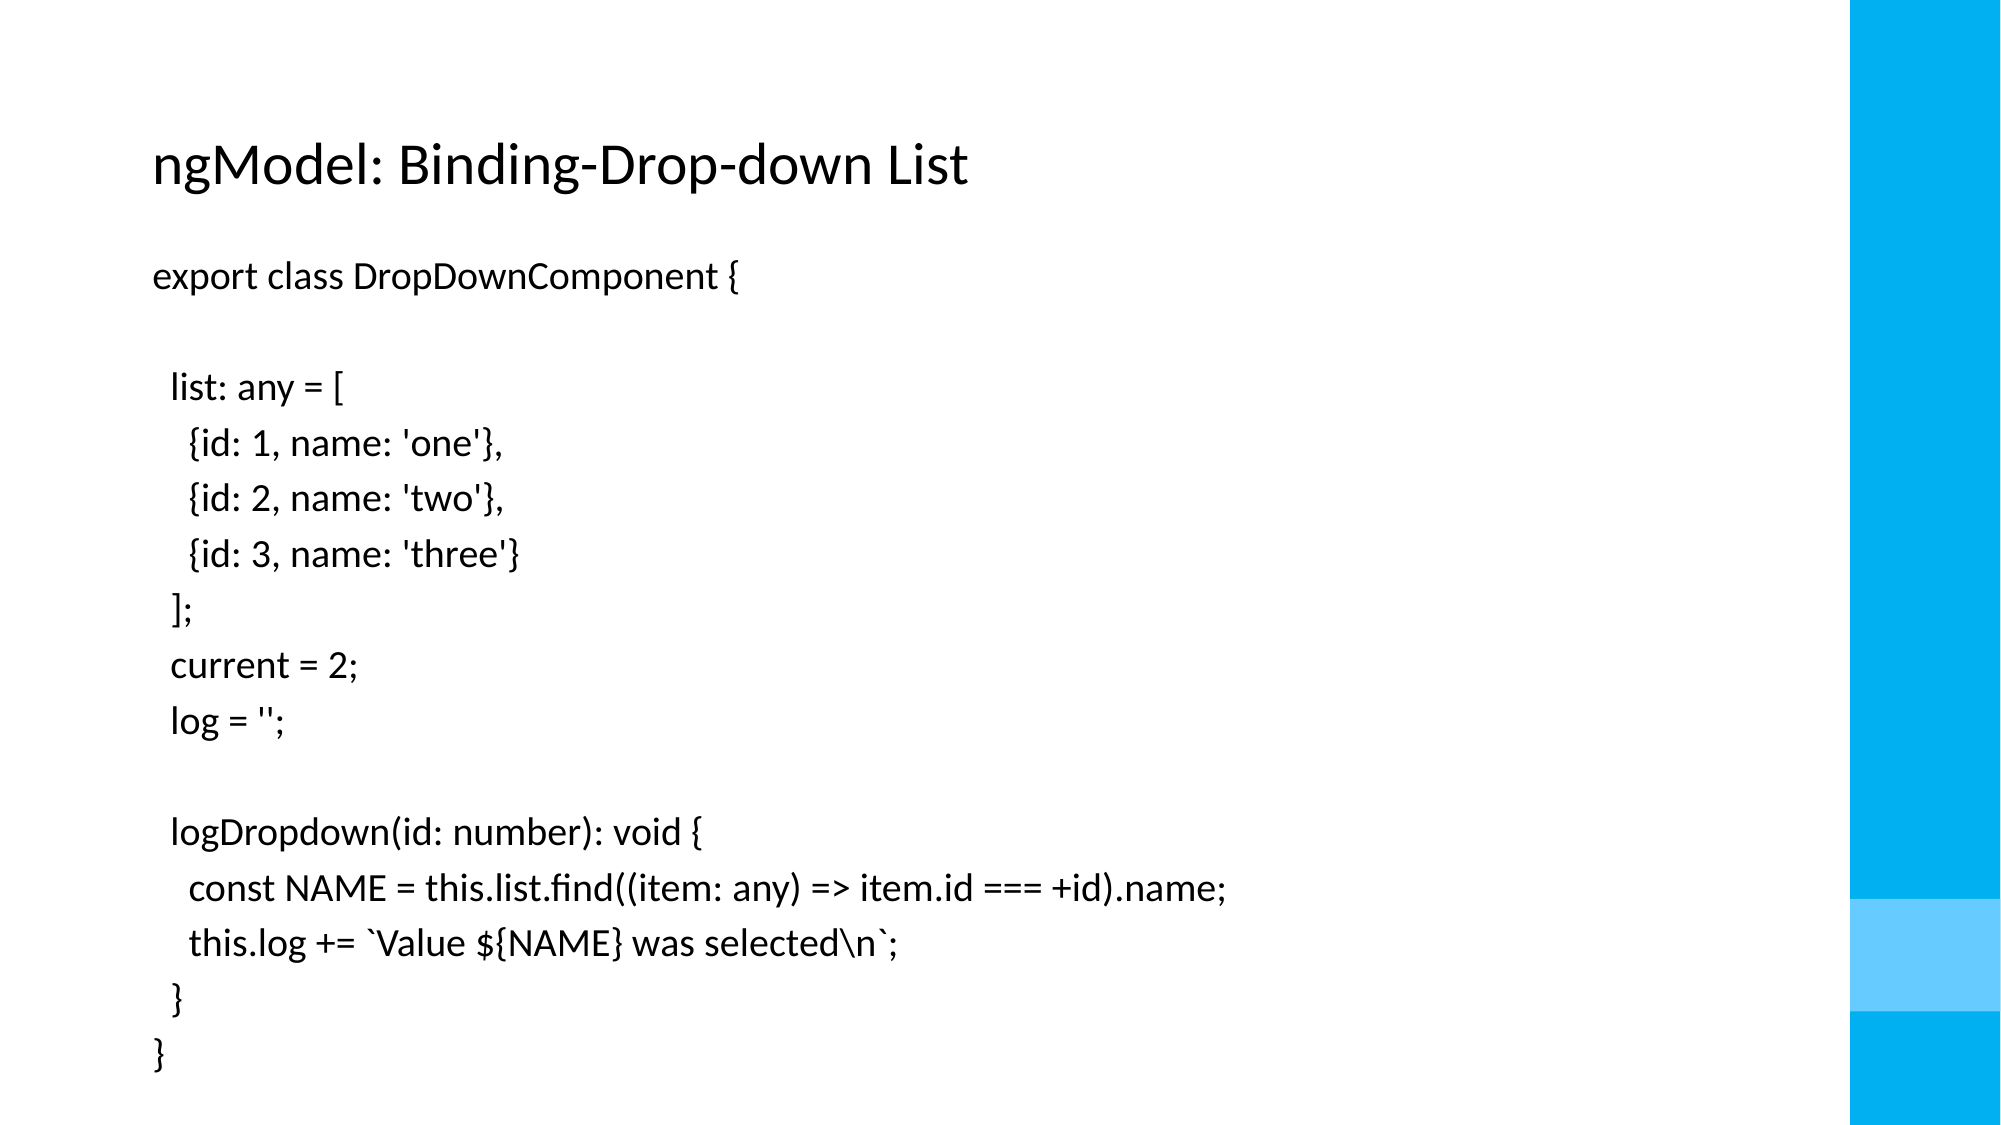

# ngModel: Binding-Drop-down List
export class DropDownComponent {

  list: any = [
    {id: 1, name: 'one'},
    {id: 2, name: 'two'},
    {id: 3, name: 'three'}
  ];
  current = 2;
  log = '';

  logDropdown(id: number): void {
    const NAME = this.list.find((item: any) => item.id === +id).name;
    this.log += `Value ${NAME} was selected\n`;
  }
}